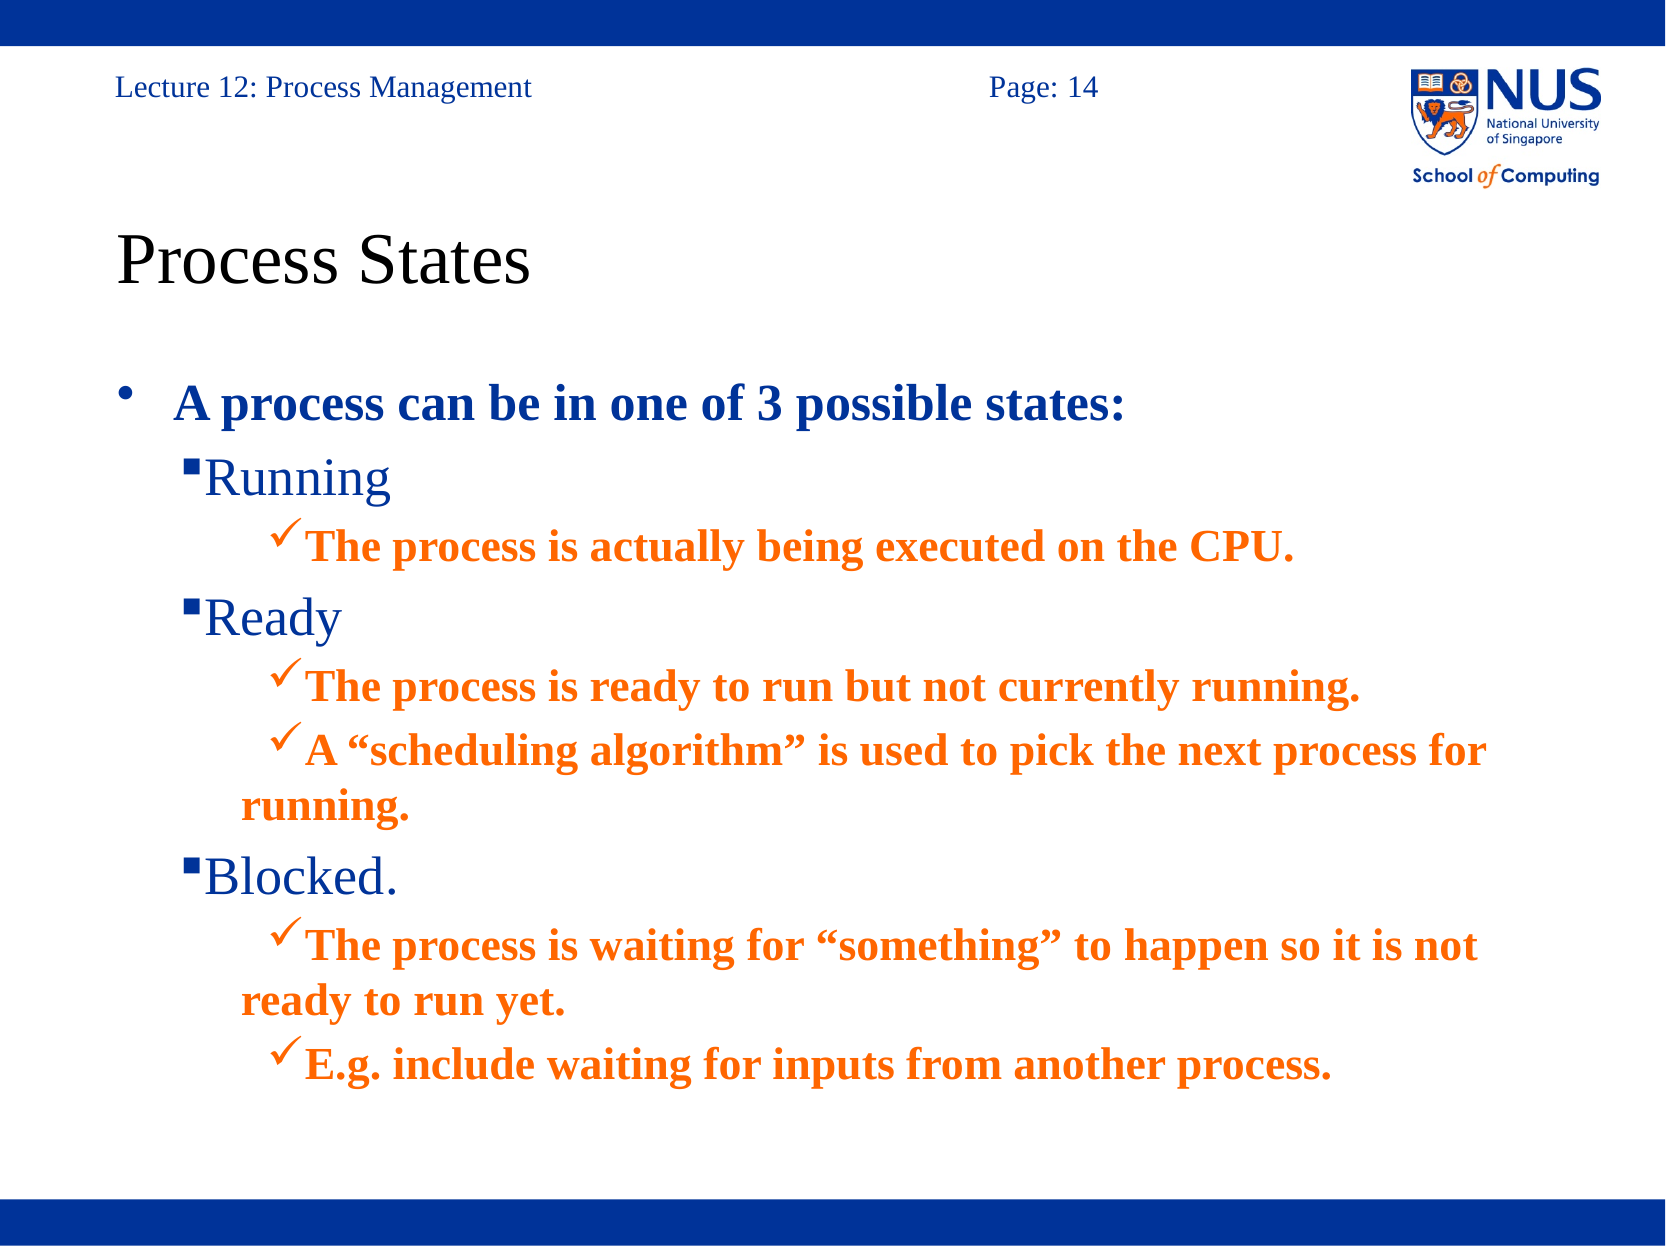

# Process States
A process can be in one of 3 possible states:
Running
The process is actually being executed on the CPU.
Ready
The process is ready to run but not currently running.
A “scheduling algorithm” is used to pick the next process for running.
Blocked.
The process is waiting for “something” to happen so it is not ready to run yet.
E.g. include waiting for inputs from another process.